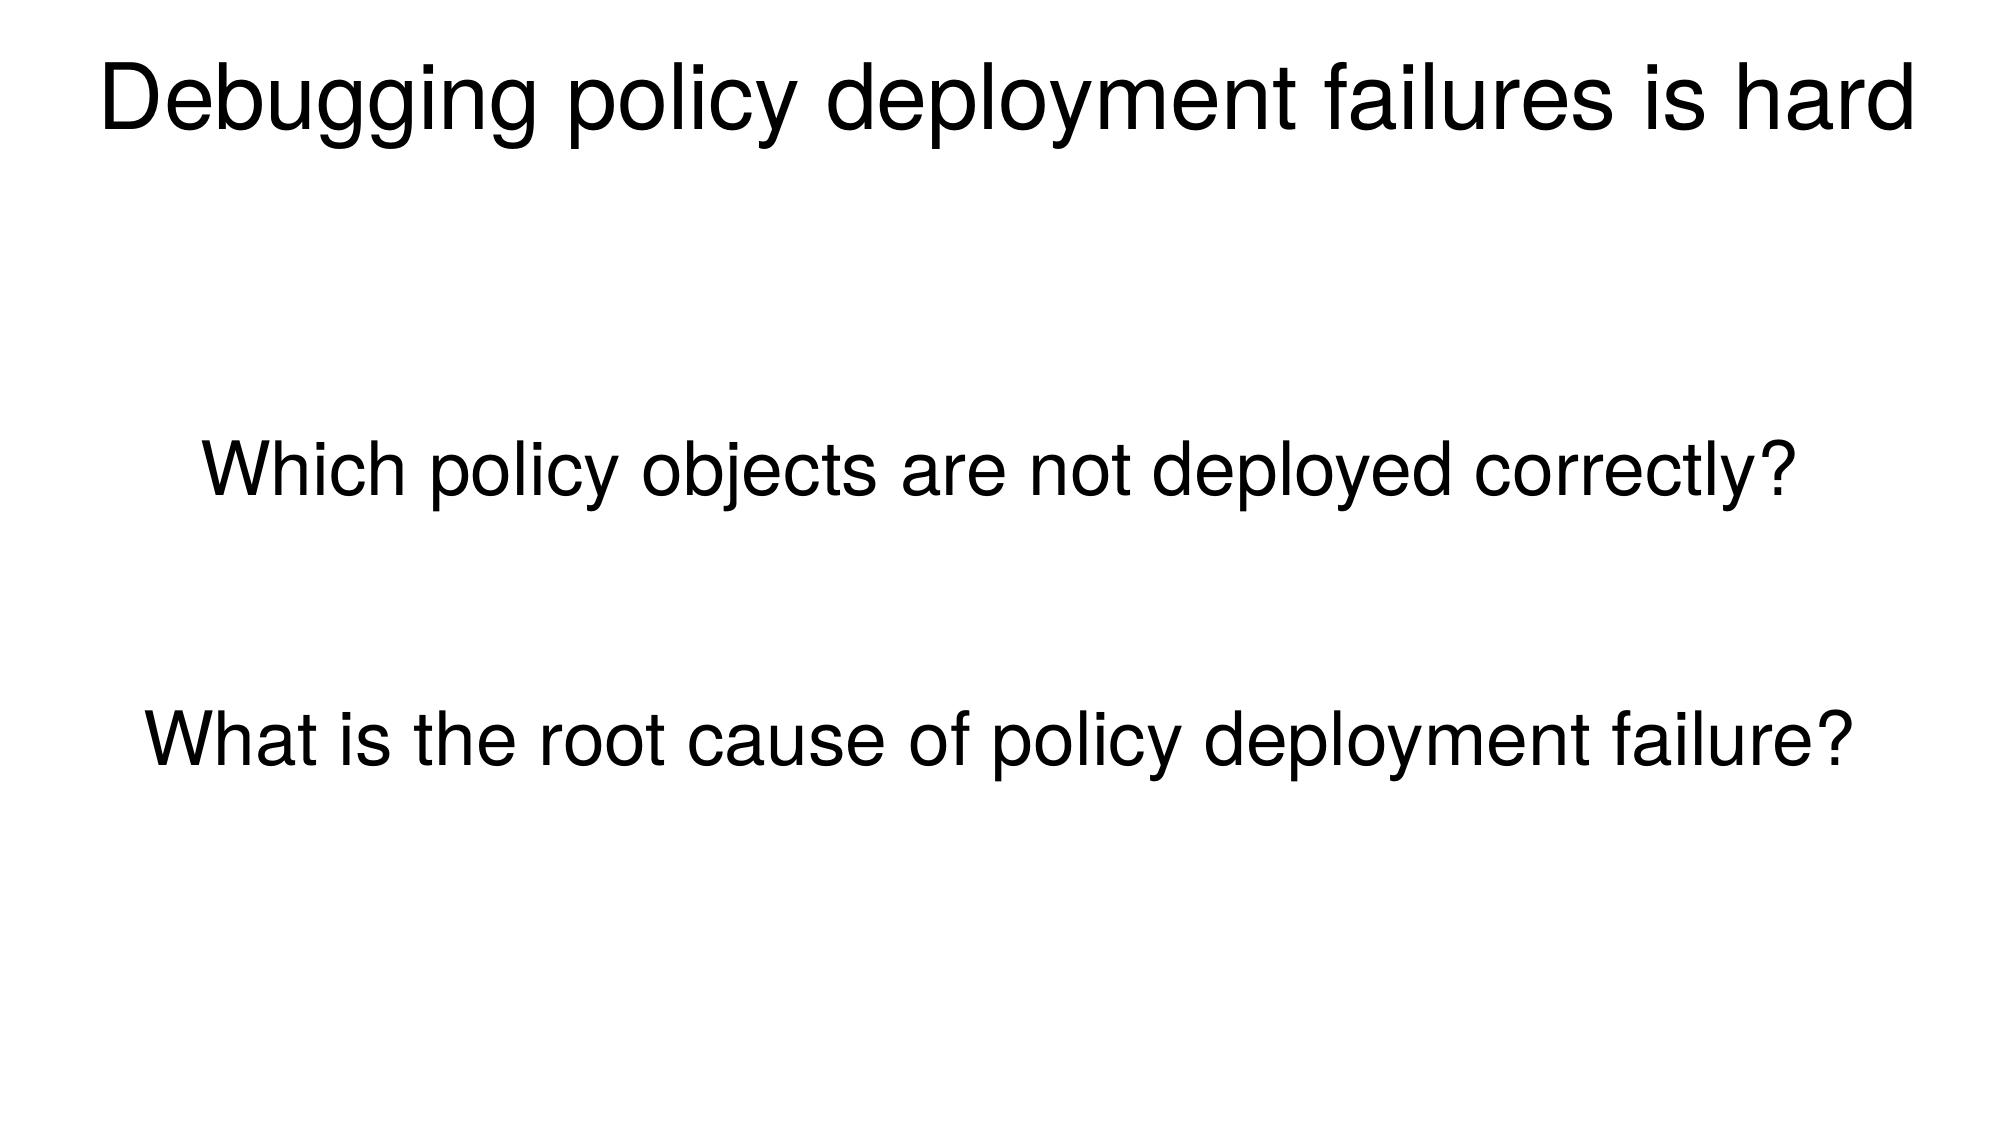

# Debugging policy deployment failures is hard
Which policy objects are not deployed correctly?

What is the root cause of policy deployment failure?